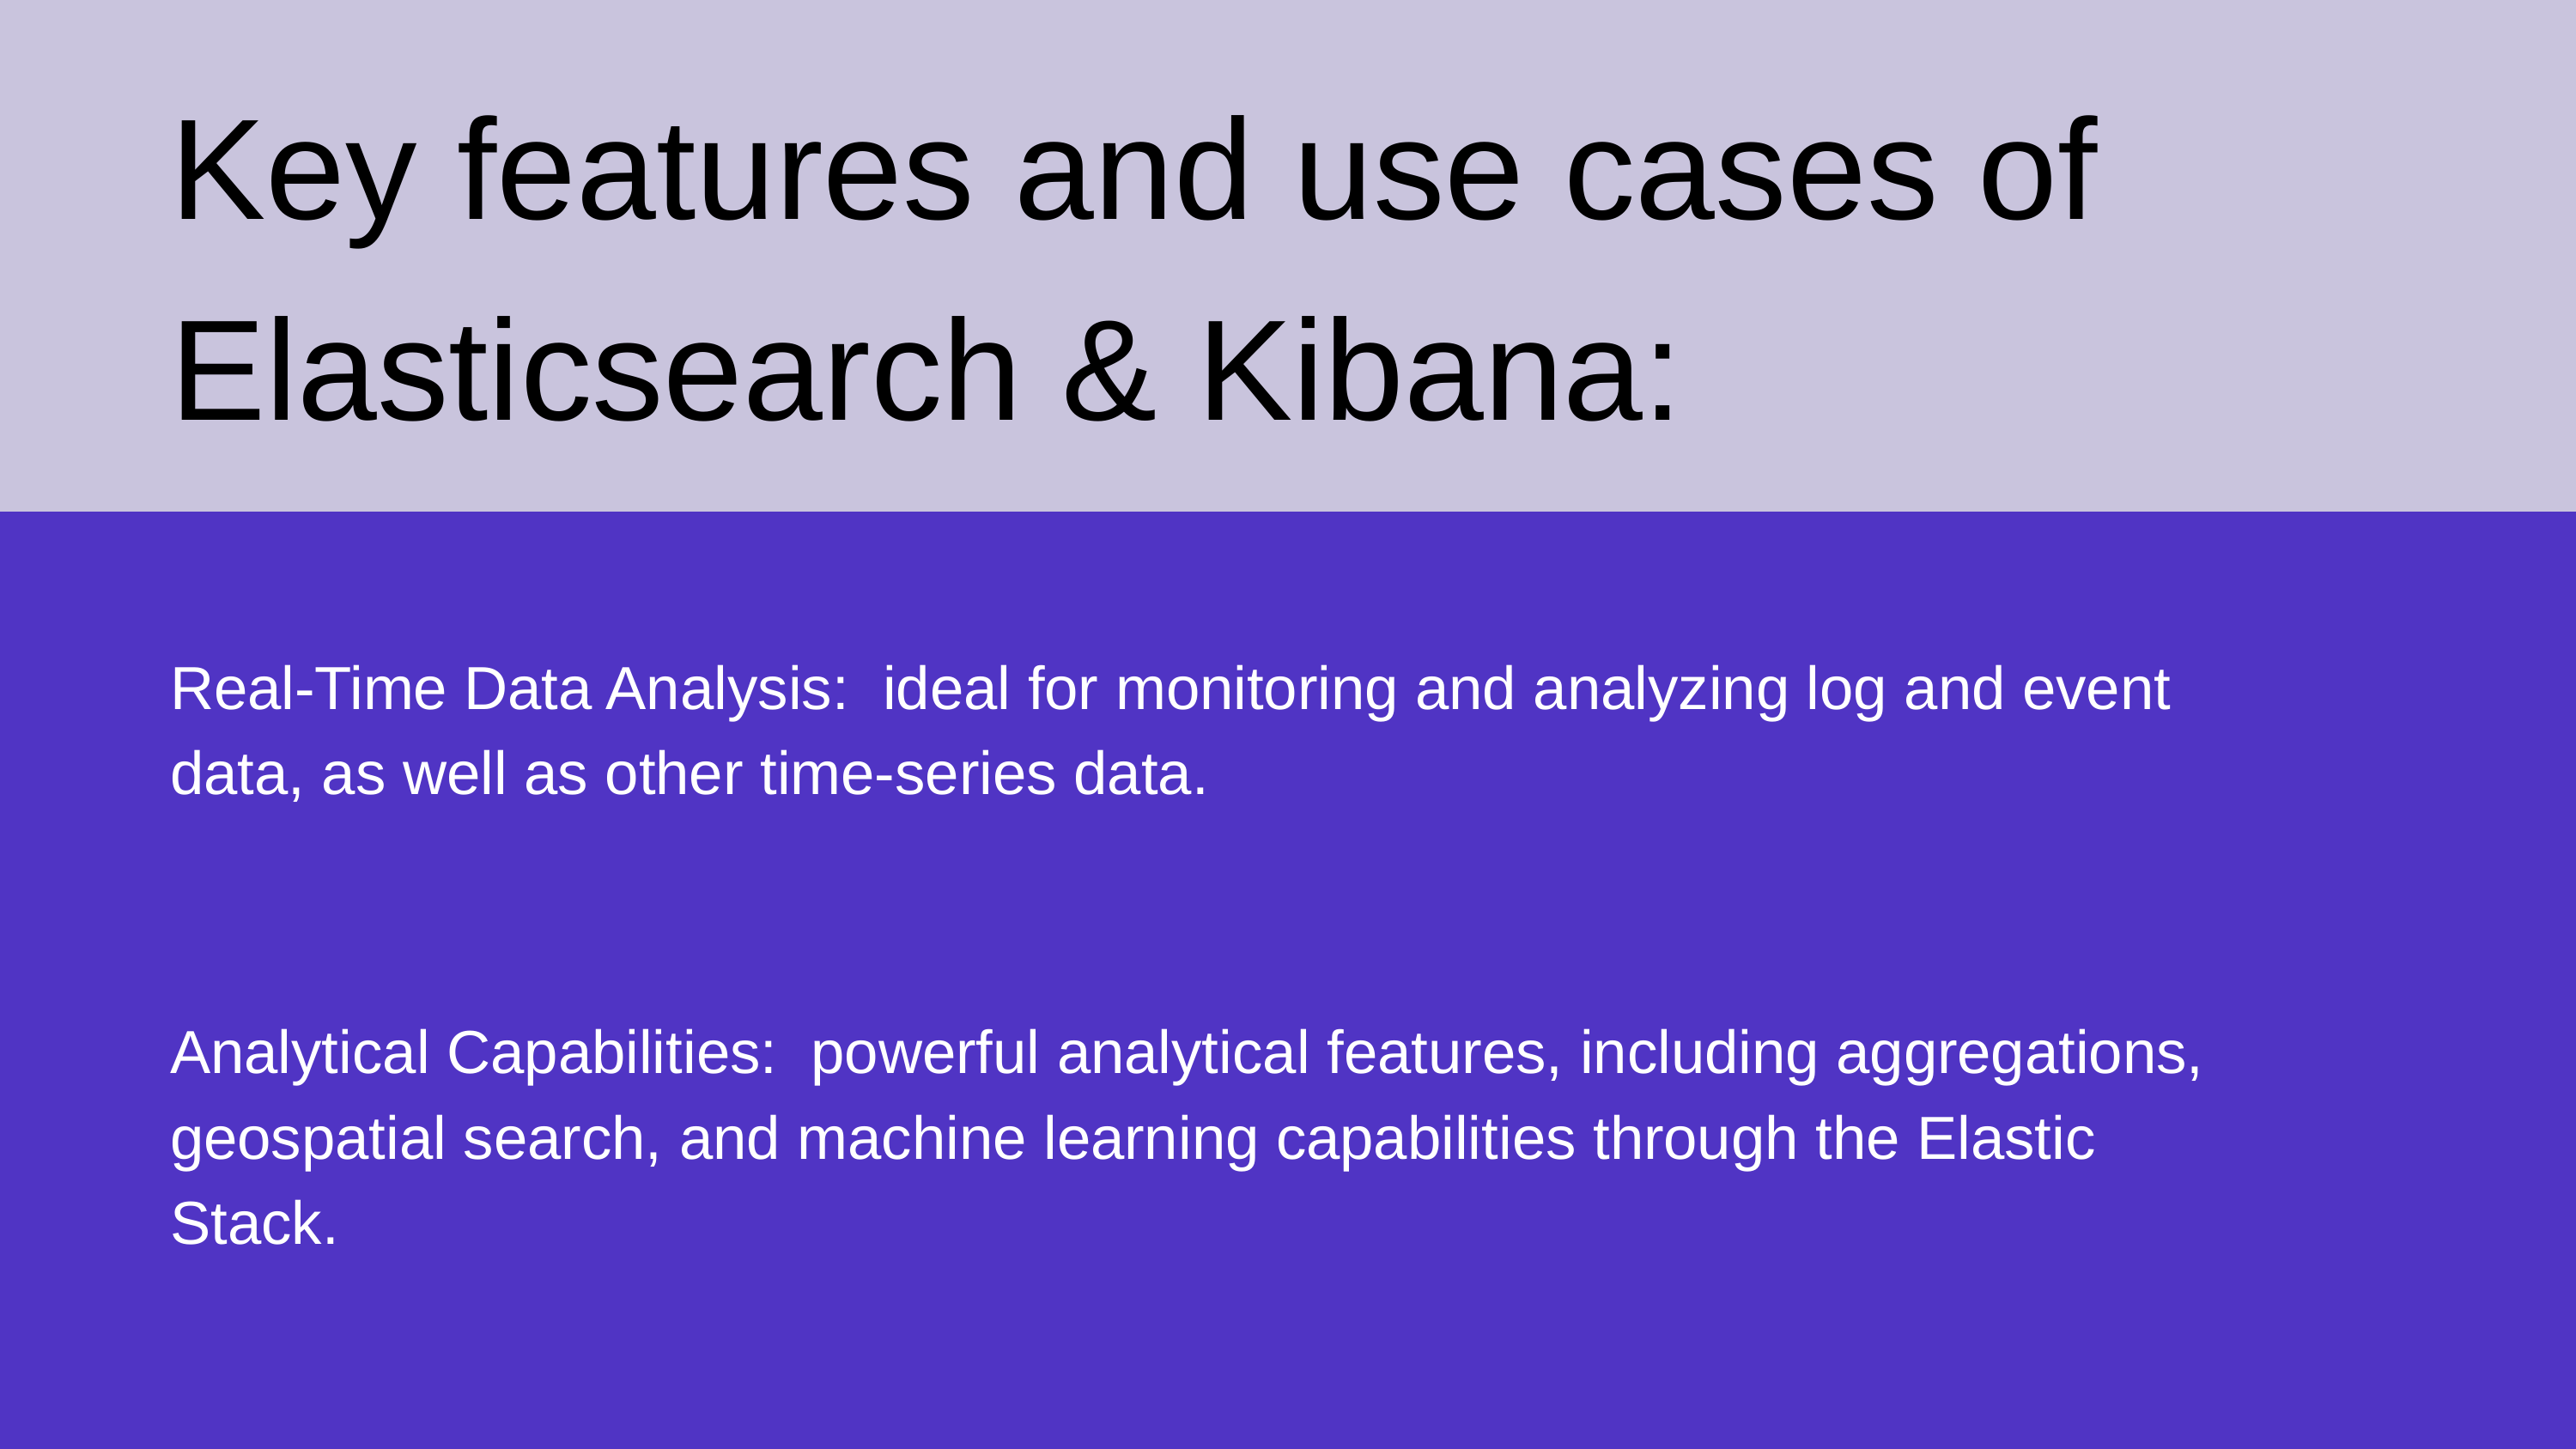

Key features and use cases of Elasticsearch & Kibana:
Real-Time Data Analysis:  ideal for monitoring and analyzing log and event data, as well as other time-series data.
Analytical Capabilities:  powerful analytical features, including aggregations, geospatial search, and machine learning capabilities through the Elastic Stack.